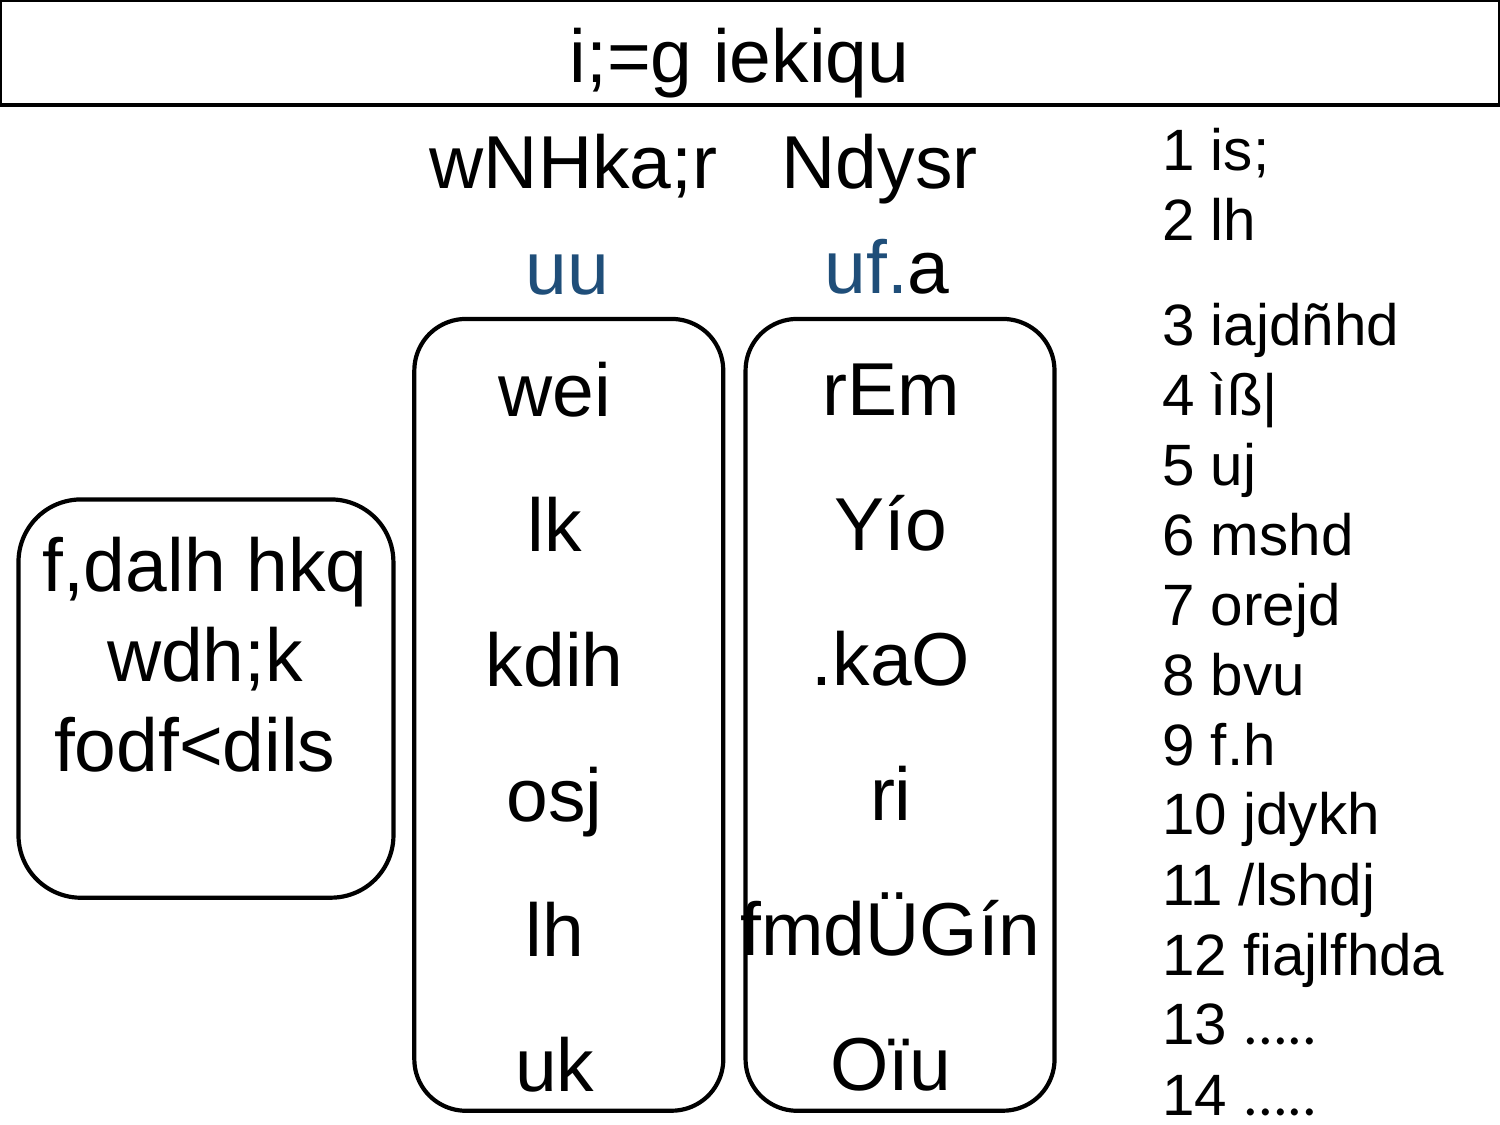

i;=g iekiqu
1 is;
2 lh
3 iajdñhd
4 ìß|
5 uj
6 mshd
7 orejd
8 bvu
9 f.h
10 jdykh
11 /lshdj
12 fiajlfhda
13 .....
14 .....
wNHka;r
Ndysr
uf.a
uu
rEm
Yío
.kaO
ri
fmdÜGín
Oïu
wei
lk
kdih
osj
lh
uk

f,dalh hkq wdh;k fodf<dils